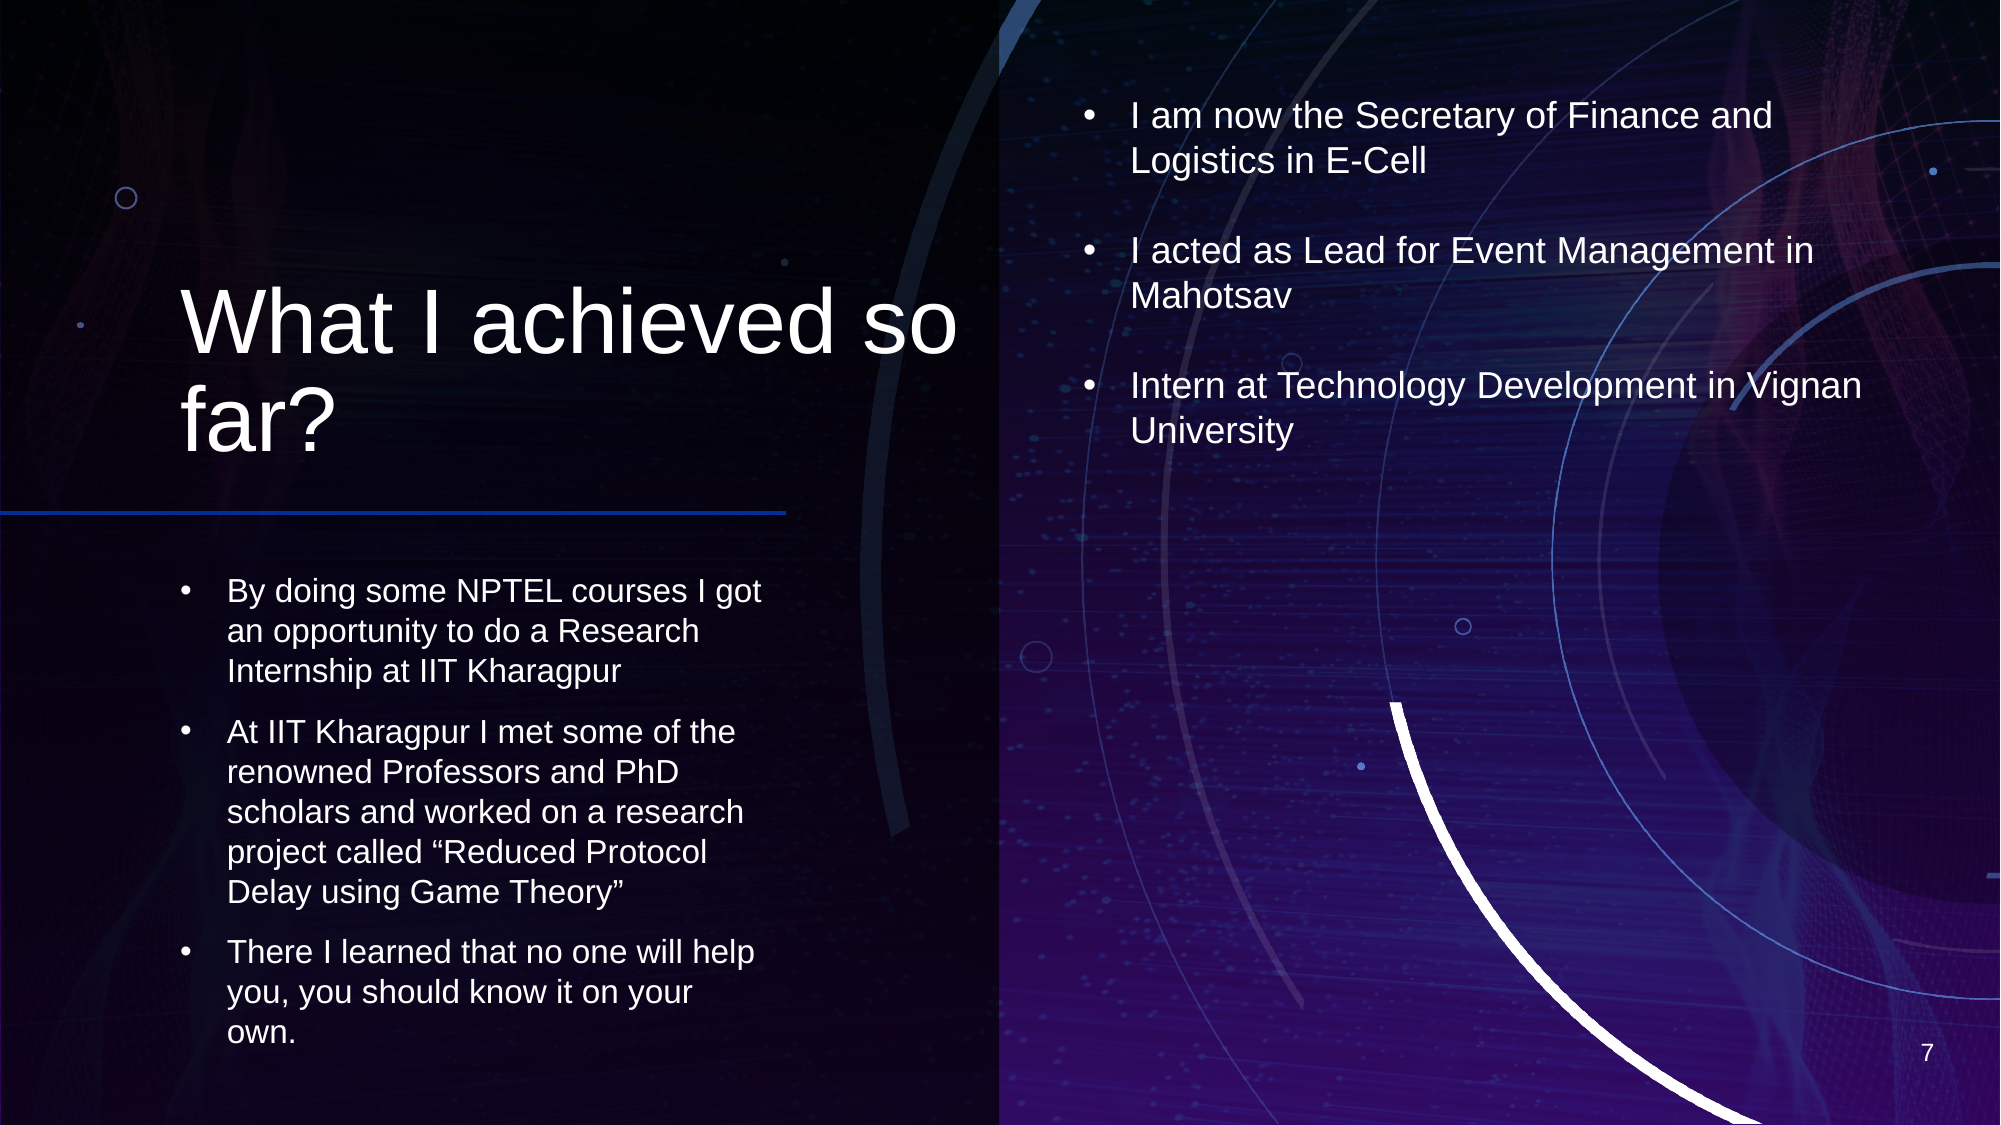

I am now the Secretary of Finance and Logistics in E-Cell

I acted as Lead for Event Management in Mahotsav

Intern at Technology Development in Vignan University
# What I achieved so far?
By doing some NPTEL courses I got an opportunity to do a Research Internship at IIT Kharagpur
At IIT Kharagpur I met some of the renowned Professors and PhD scholars and worked on a research project called “Reduced Protocol Delay using Game Theory”
There I learned that no one will help you, you should know it on your own.

7